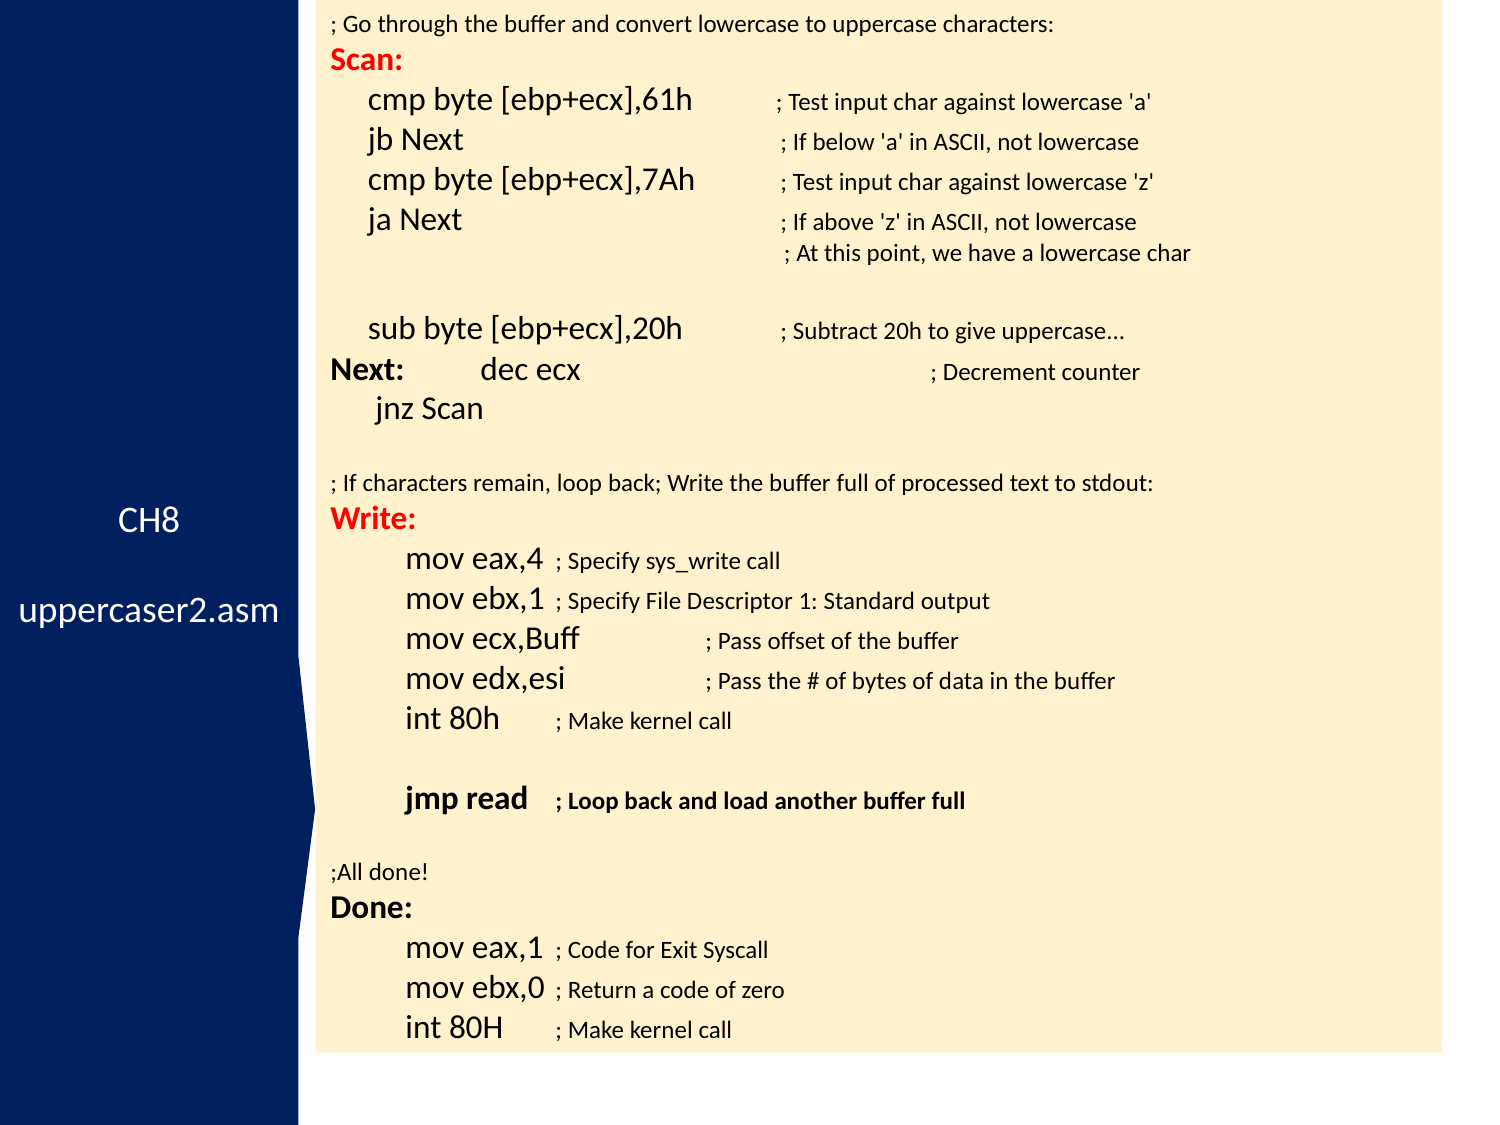

CH8

uppercaser2.asm
; Go through the buffer and convert lowercase to uppercase characters:
Scan:
     cmp byte [ebp+ecx],61h           ; Test input char against lowercase 'a'
     jb Next		                    ; If below 'a' in ASCII, not lowercase
     cmp byte [ebp+ecx],7Ah	; Test input char against lowercase 'z'
     ja Next			; If above 'z' in ASCII, not lowercase			                                                     ; At this point, we have a lowercase char

     sub byte [ebp+ecx],20h	; Subtract 20h to give uppercase...
Next:	dec ecx			; Decrement counter
      jnz Scan

; If characters remain, loop back; Write the buffer full of processed text to stdout:
Write:
mov eax,4	; Specify sys_write call
mov ebx,1	; Specify File Descriptor 1: Standard output
mov ecx,Buff	; Pass offset of the buffer
mov edx,esi	; Pass the # of bytes of data in the buffer
int 80h	; Make kernel call

jmp read	; Loop back and load another buffer full

;All done!
Done:
mov eax,1	; Code for Exit Syscall
mov ebx,0	; Return a code of zero
int 80H	; Make kernel call